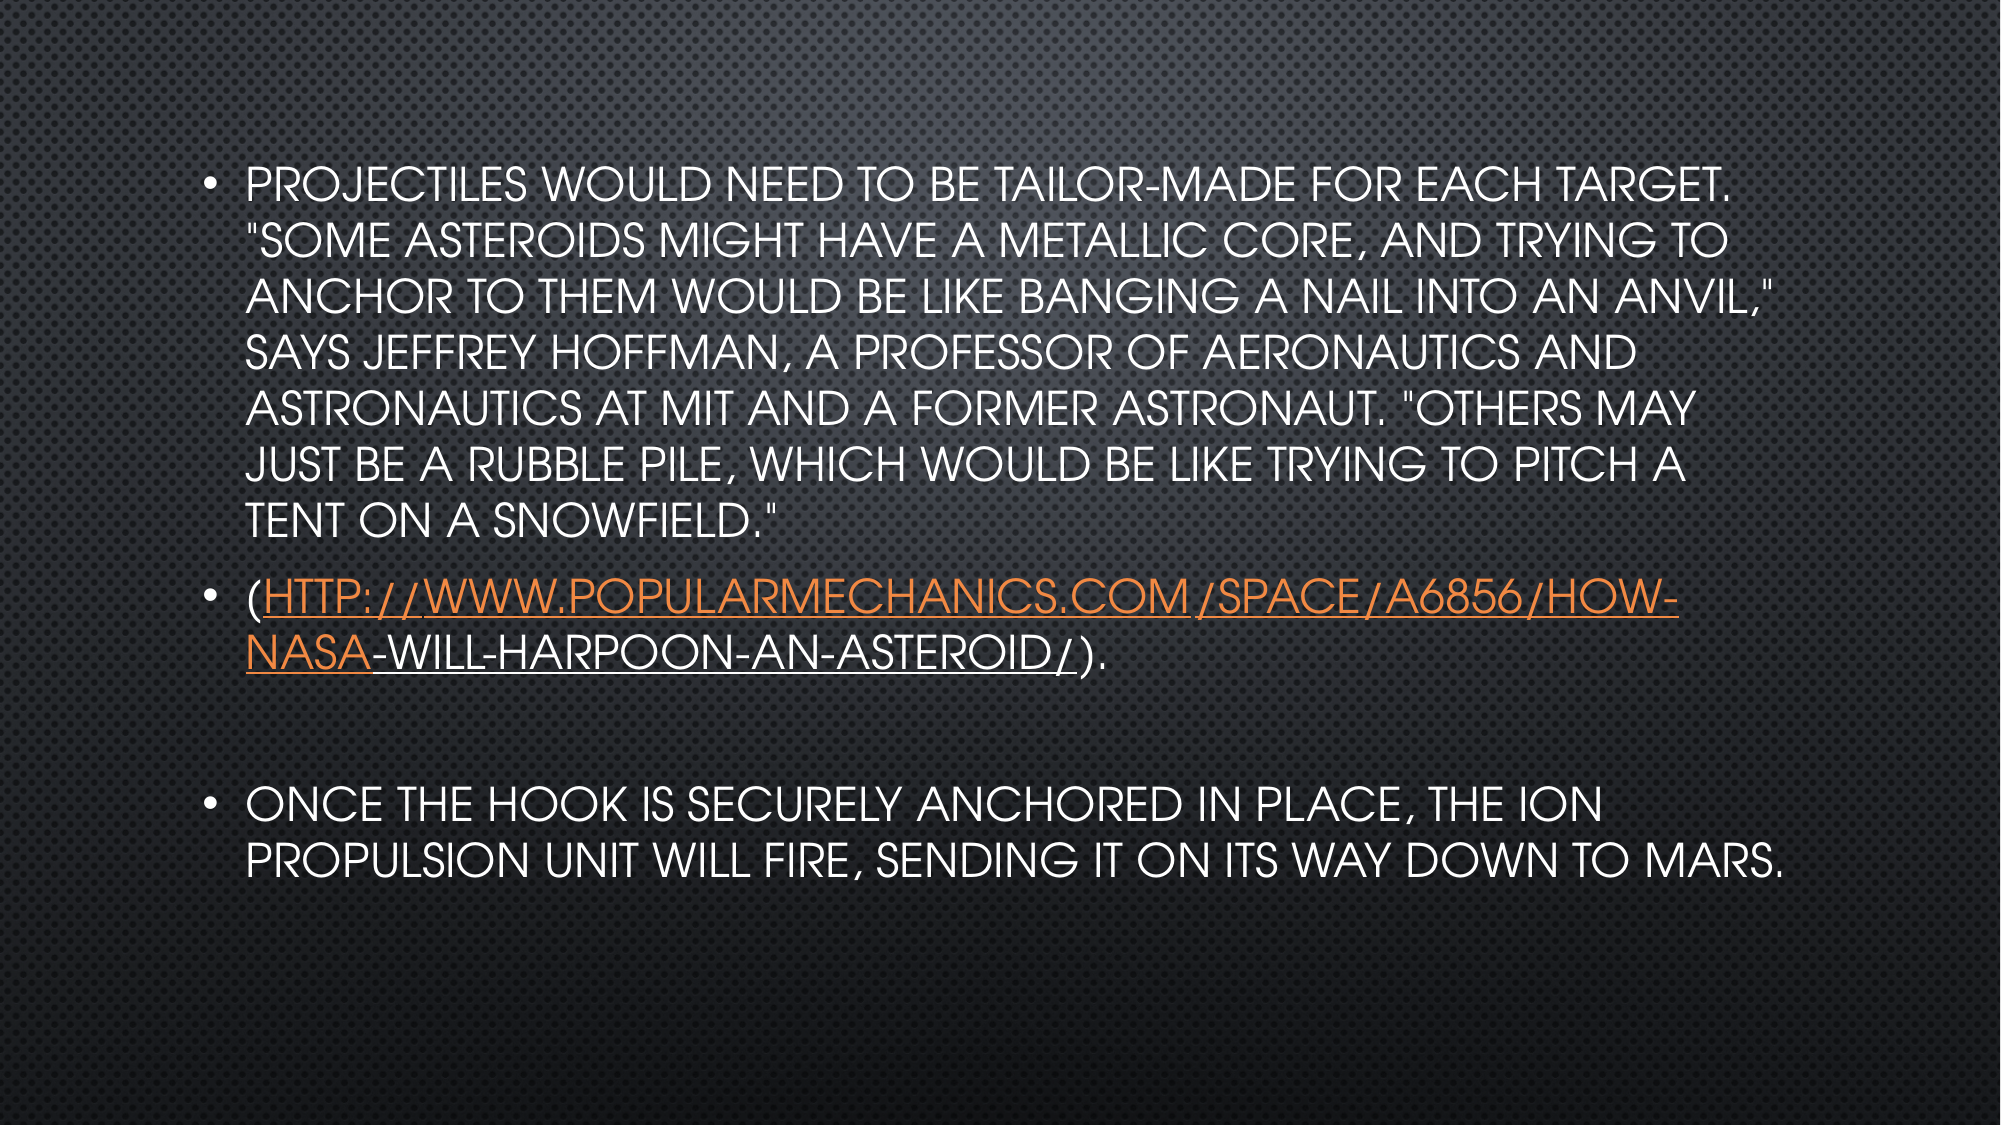

Projectiles would need to be tailor-made for each target. "Some asteroids might have a metallic core, and trying to anchor to them would be like banging a nail into an anvil," says Jeffrey Hoffman, a professor of aeronautics and astronautics at MIT and a former astronaut. "Others may just be a rubble pile, which would be like trying to pitch a tent on a snowfield."
(http://www.popularmechanics.com/space/a6856/how-nasa-will-harpoon-an-asteroid/).

Once the hook is securely anchored in place, the ion propulsion unit will fire, sending it on its way down to Mars.